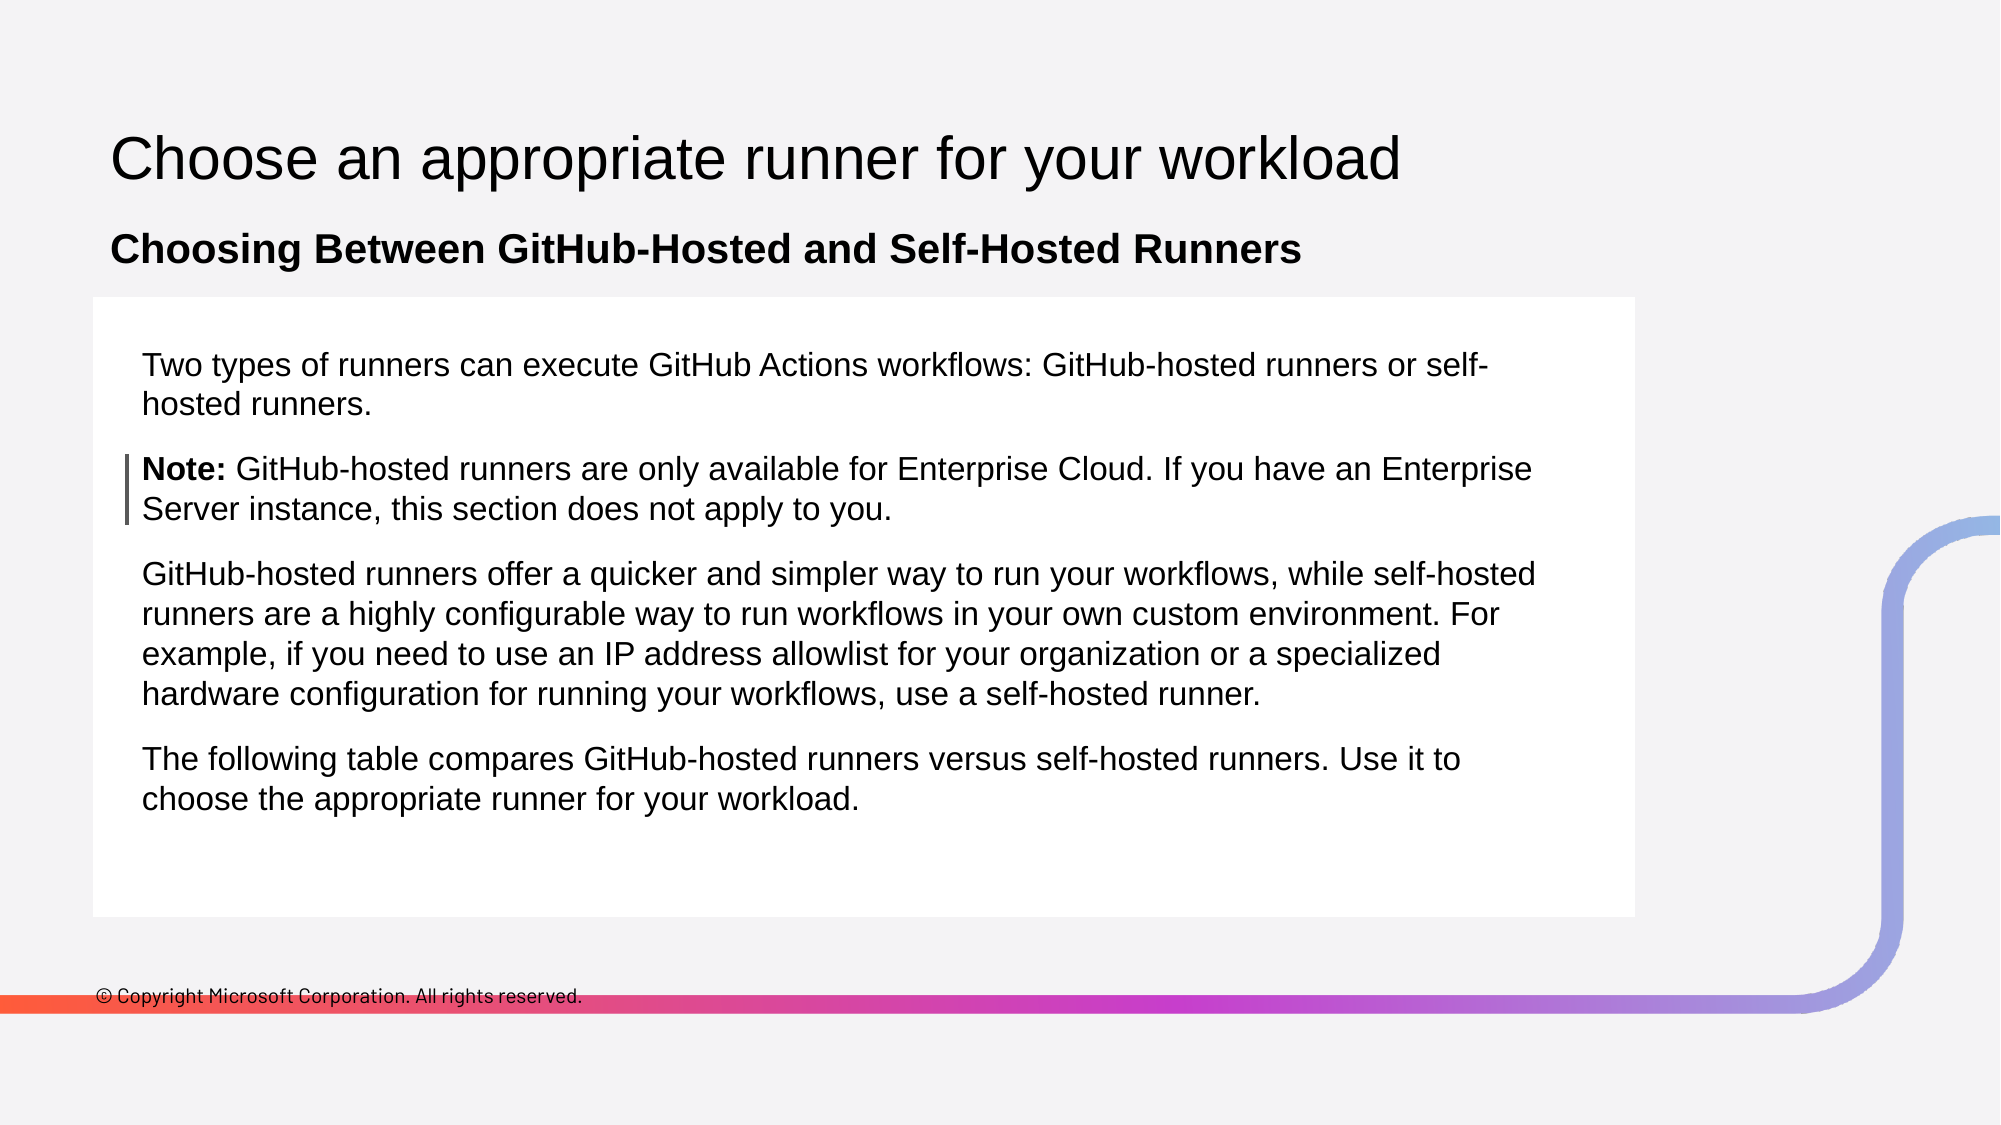

# Choose an appropriate runner for your workload
Choosing Between GitHub-Hosted and Self-Hosted Runners

Two types of runners can execute GitHub Actions workflows: GitHub-hosted runners or self-hosted runners.
Note: GitHub-hosted runners are only available for Enterprise Cloud. If you have an Enterprise Server instance, this section does not apply to you.
GitHub-hosted runners offer a quicker and simpler way to run your workflows, while self-hosted runners are a highly configurable way to run workflows in your own custom environment. For example, if you need to use an IP address allowlist for your organization or a specialized hardware configuration for running your workflows, use a self-hosted runner.
The following table compares GitHub-hosted runners versus self-hosted runners. Use it to choose the appropriate runner for your workload.
© Copyright Microsoft Corporation. All rights reserved.